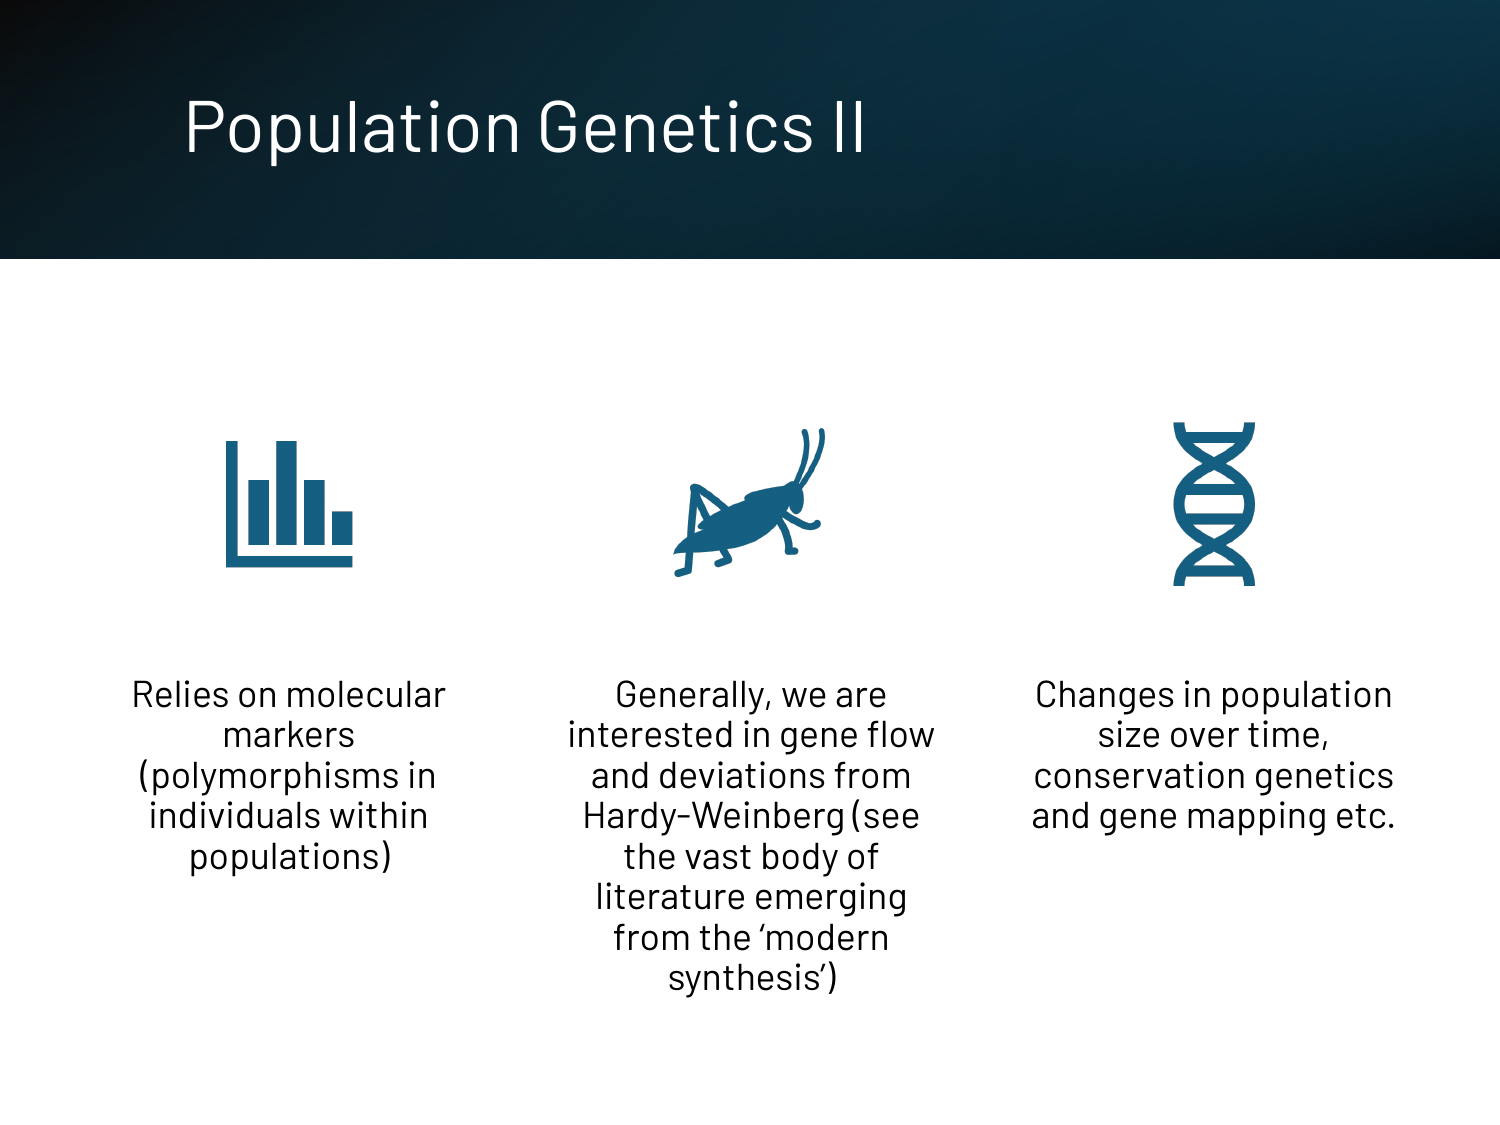

# Population Genetics II
Relies on molecular markers (polymorphisms in individuals within populations)
Generally, we are interested in gene flow and deviations from Hardy-Weinberg (see the vast body of literature emerging from the ‘modern synthesis’)
Changes in population size over time, conservation genetics and gene mapping etc.